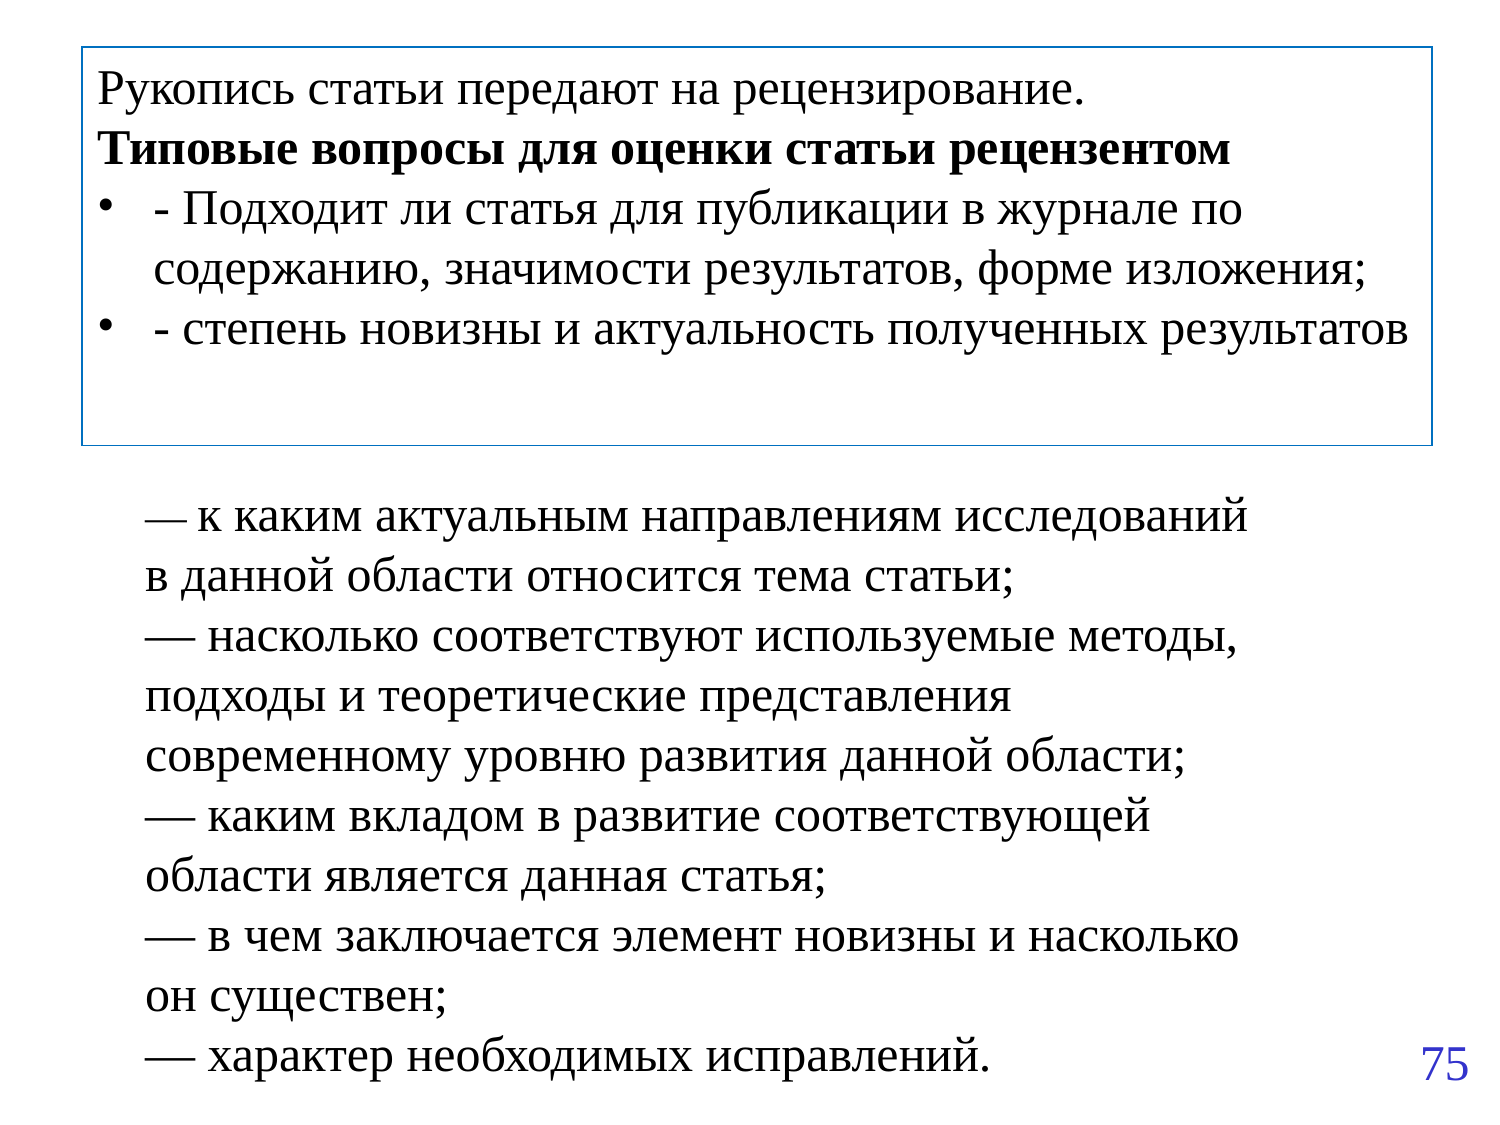

Рукопись статьи передают на рецензирование.
Типовые вопросы для оценки статьи рецензентом
- Подходит ли статья для публикации в журнале по содержанию, значимости результатов, форме изложения;
- степень новизны и актуальность полученных результатов

— к каким актуальным направлениям исследований в данной области относится тема статьи;
— насколько соответствуют используемые методы, подходы и теоретические представления современному уровню развития данной области;
— каким вкладом в развитие соответствующей области является данная статья;
— в чем заключается элемент новизны и насколько он существен;
— характер необходимых исправлений.